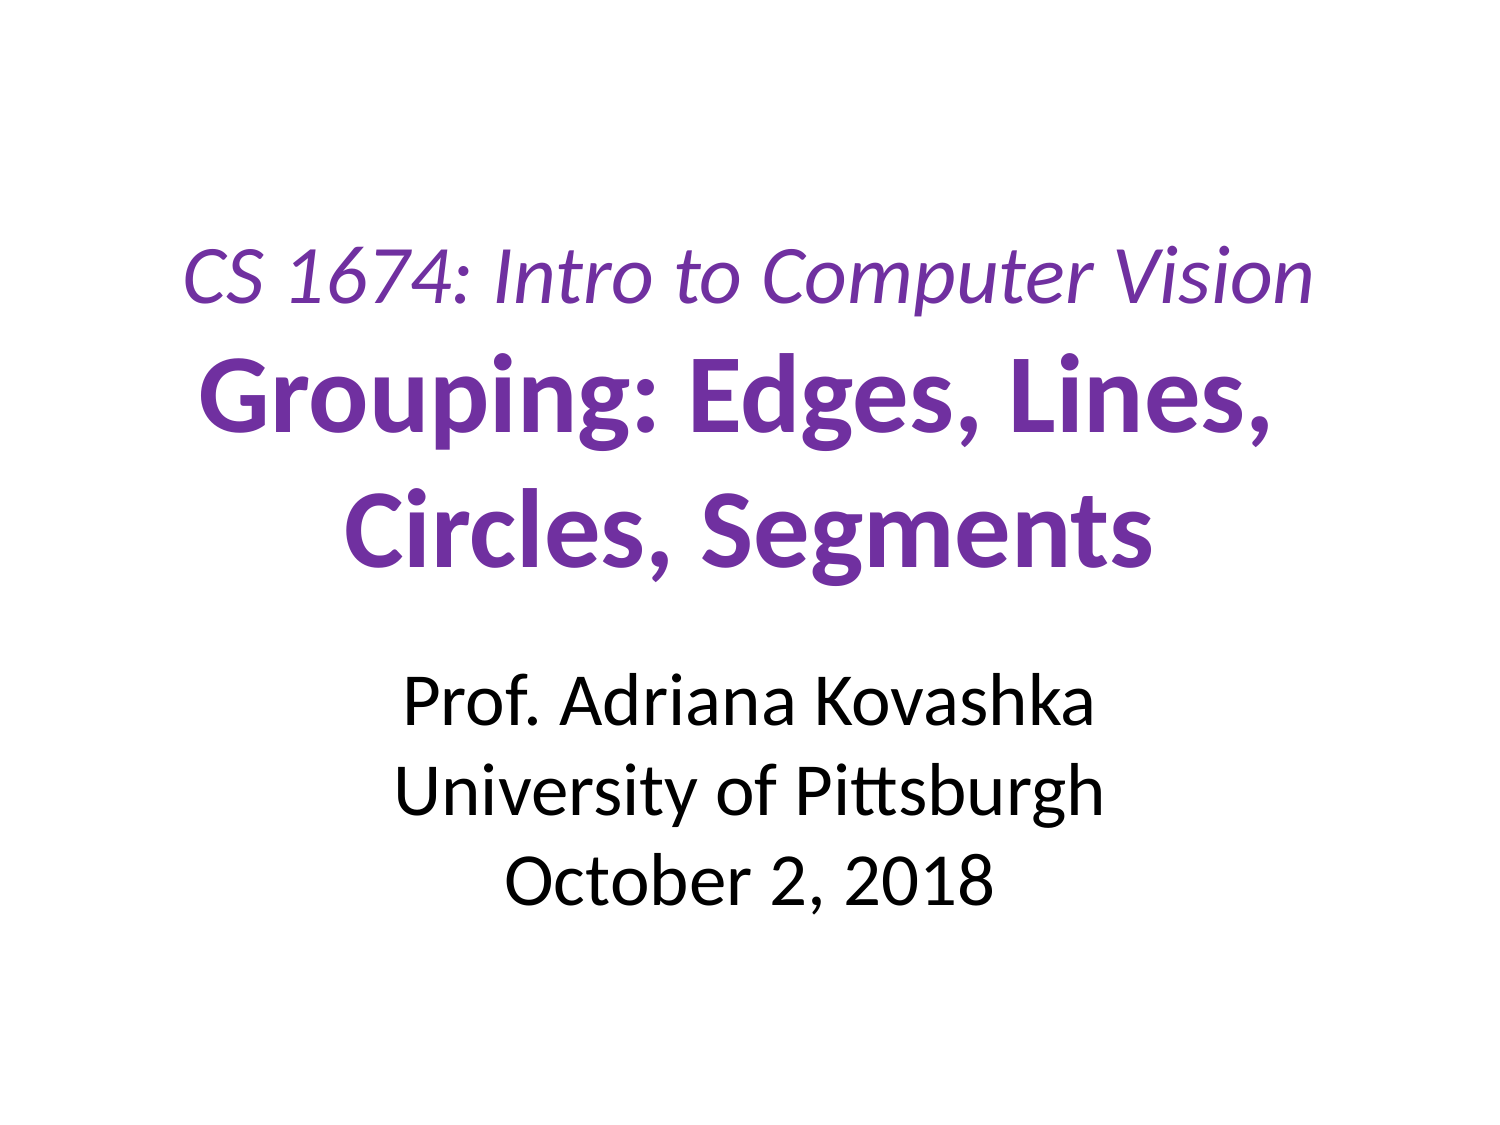

# CS 1674: Intro to Computer Vision Grouping: Edges, Lines, Circles, Segments
Prof. Adriana Kovashka
University of Pittsburgh
October 2, 2018